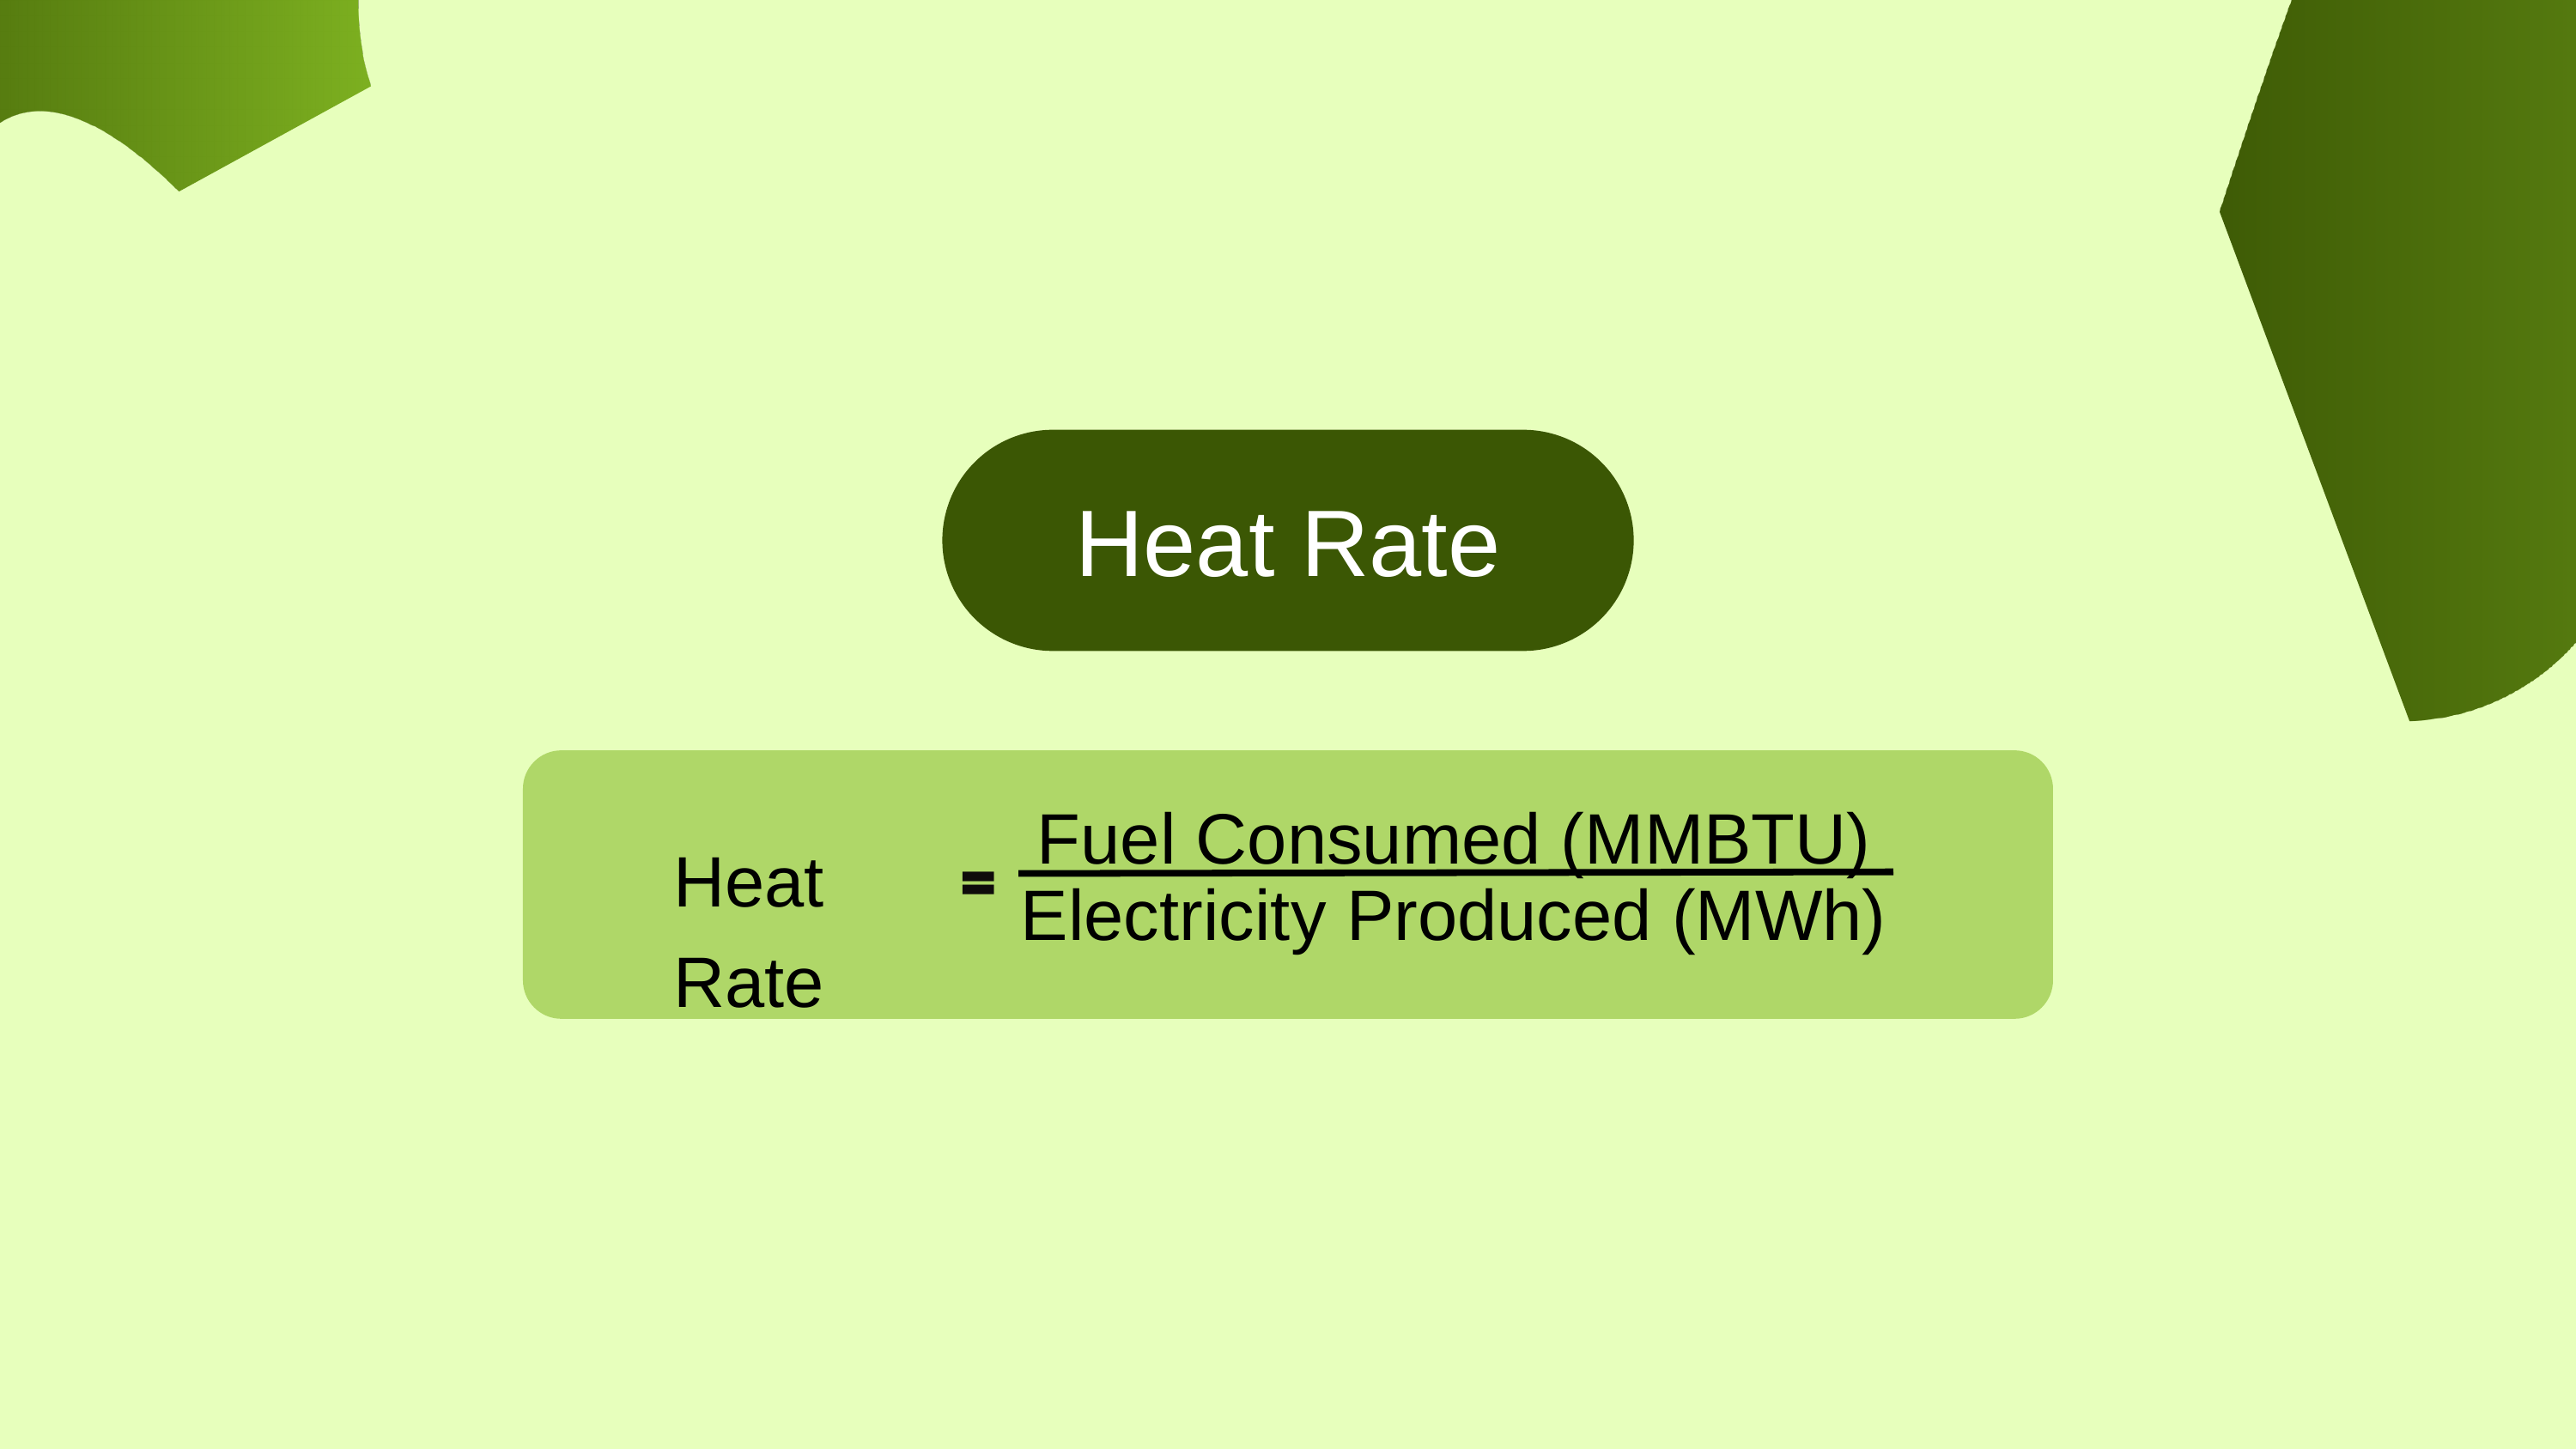

Heat Rate

Fuel Consumed (MMBTU)
Heat Rate

Electricity Produced (MWh)